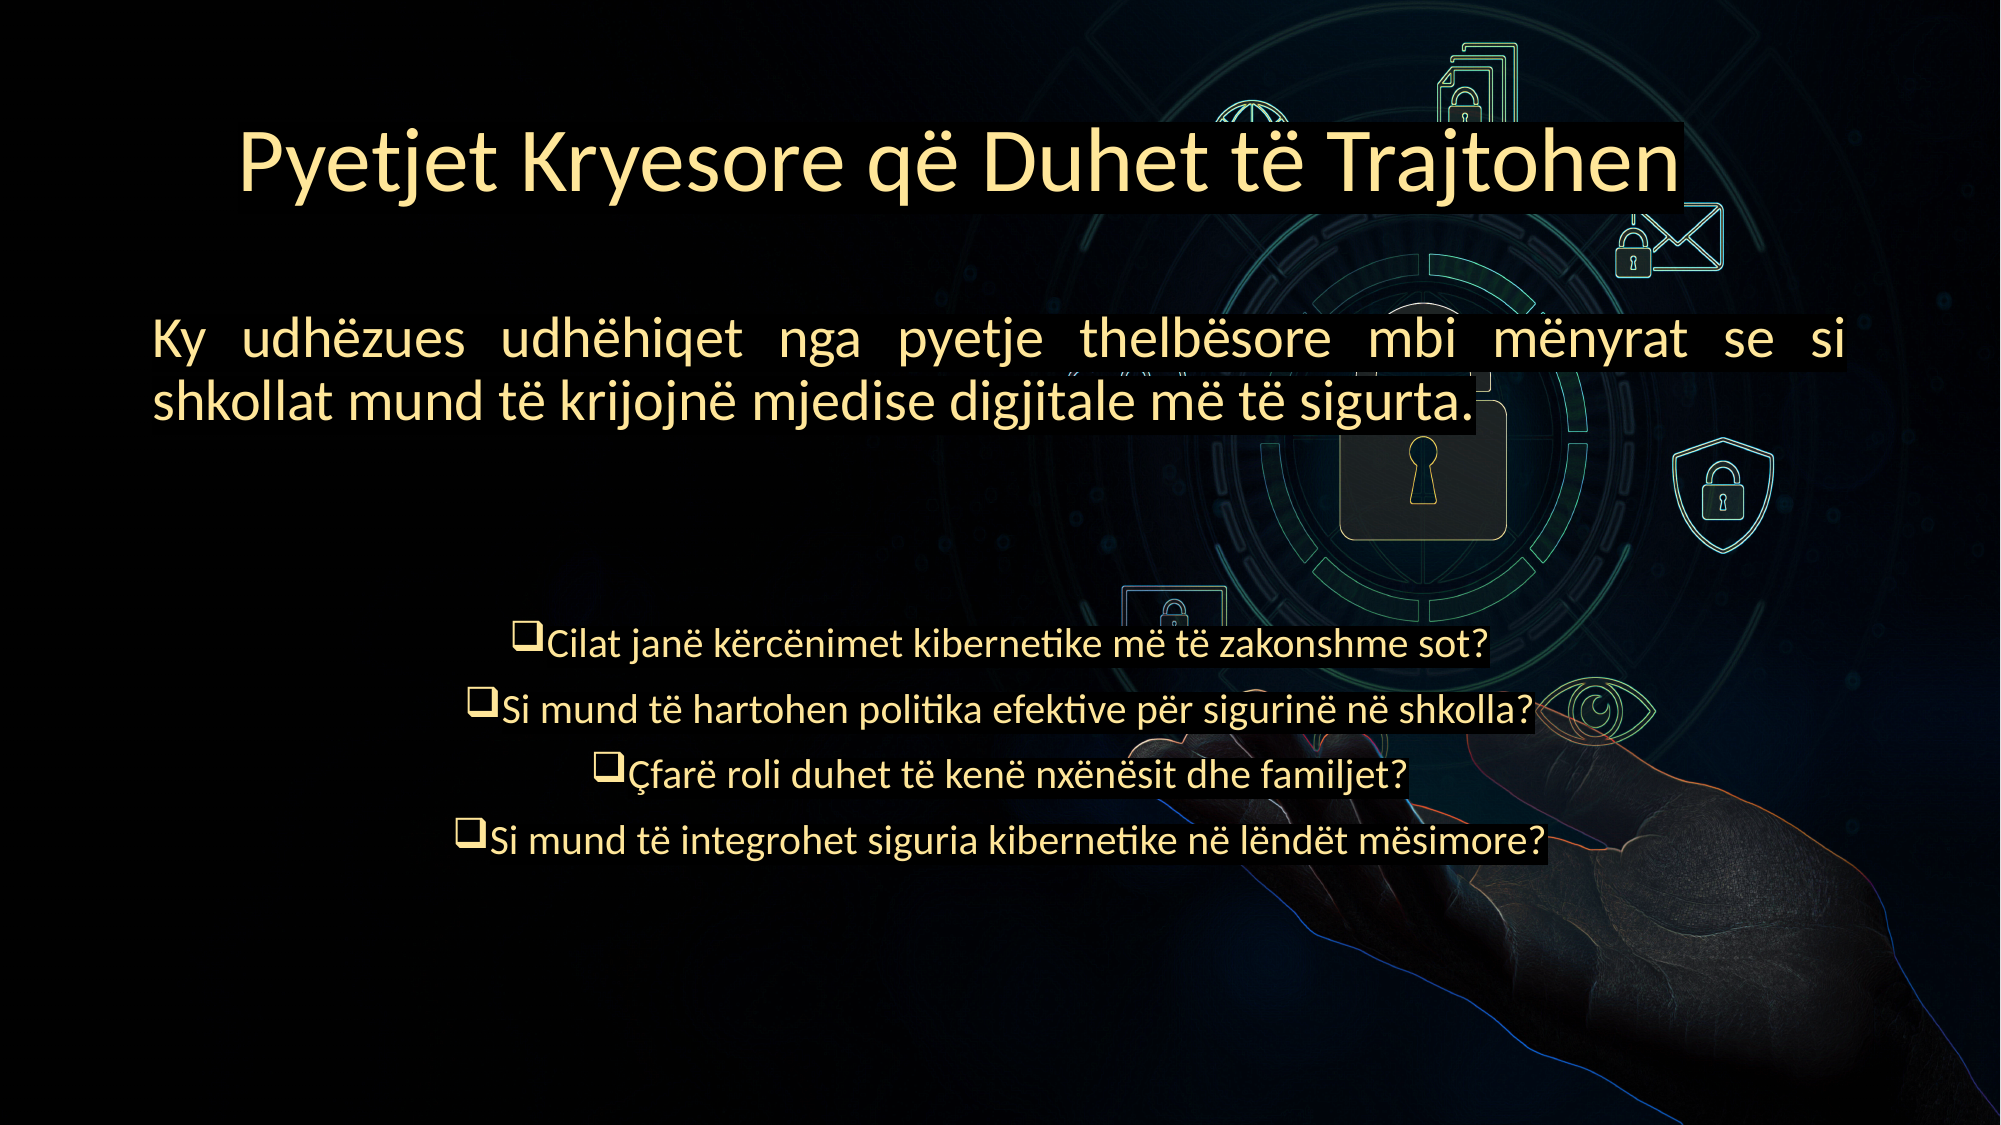

# Pyetjet Kryesore që Duhet të Trajtohen
Ky udhëzues udhëhiqet nga pyetje thelbësore mbi mënyrat se si shkollat mund të krijojnë mjedise digjitale më të sigurta.

Cilat janë kërcënimet kibernetike më të zakonshme sot?
Si mund të hartohen politika efektive për sigurinë në shkolla?
Çfarë roli duhet të kenë nxënësit dhe familjet?
Si mund të integrohet siguria kibernetike në lëndët mësimore?